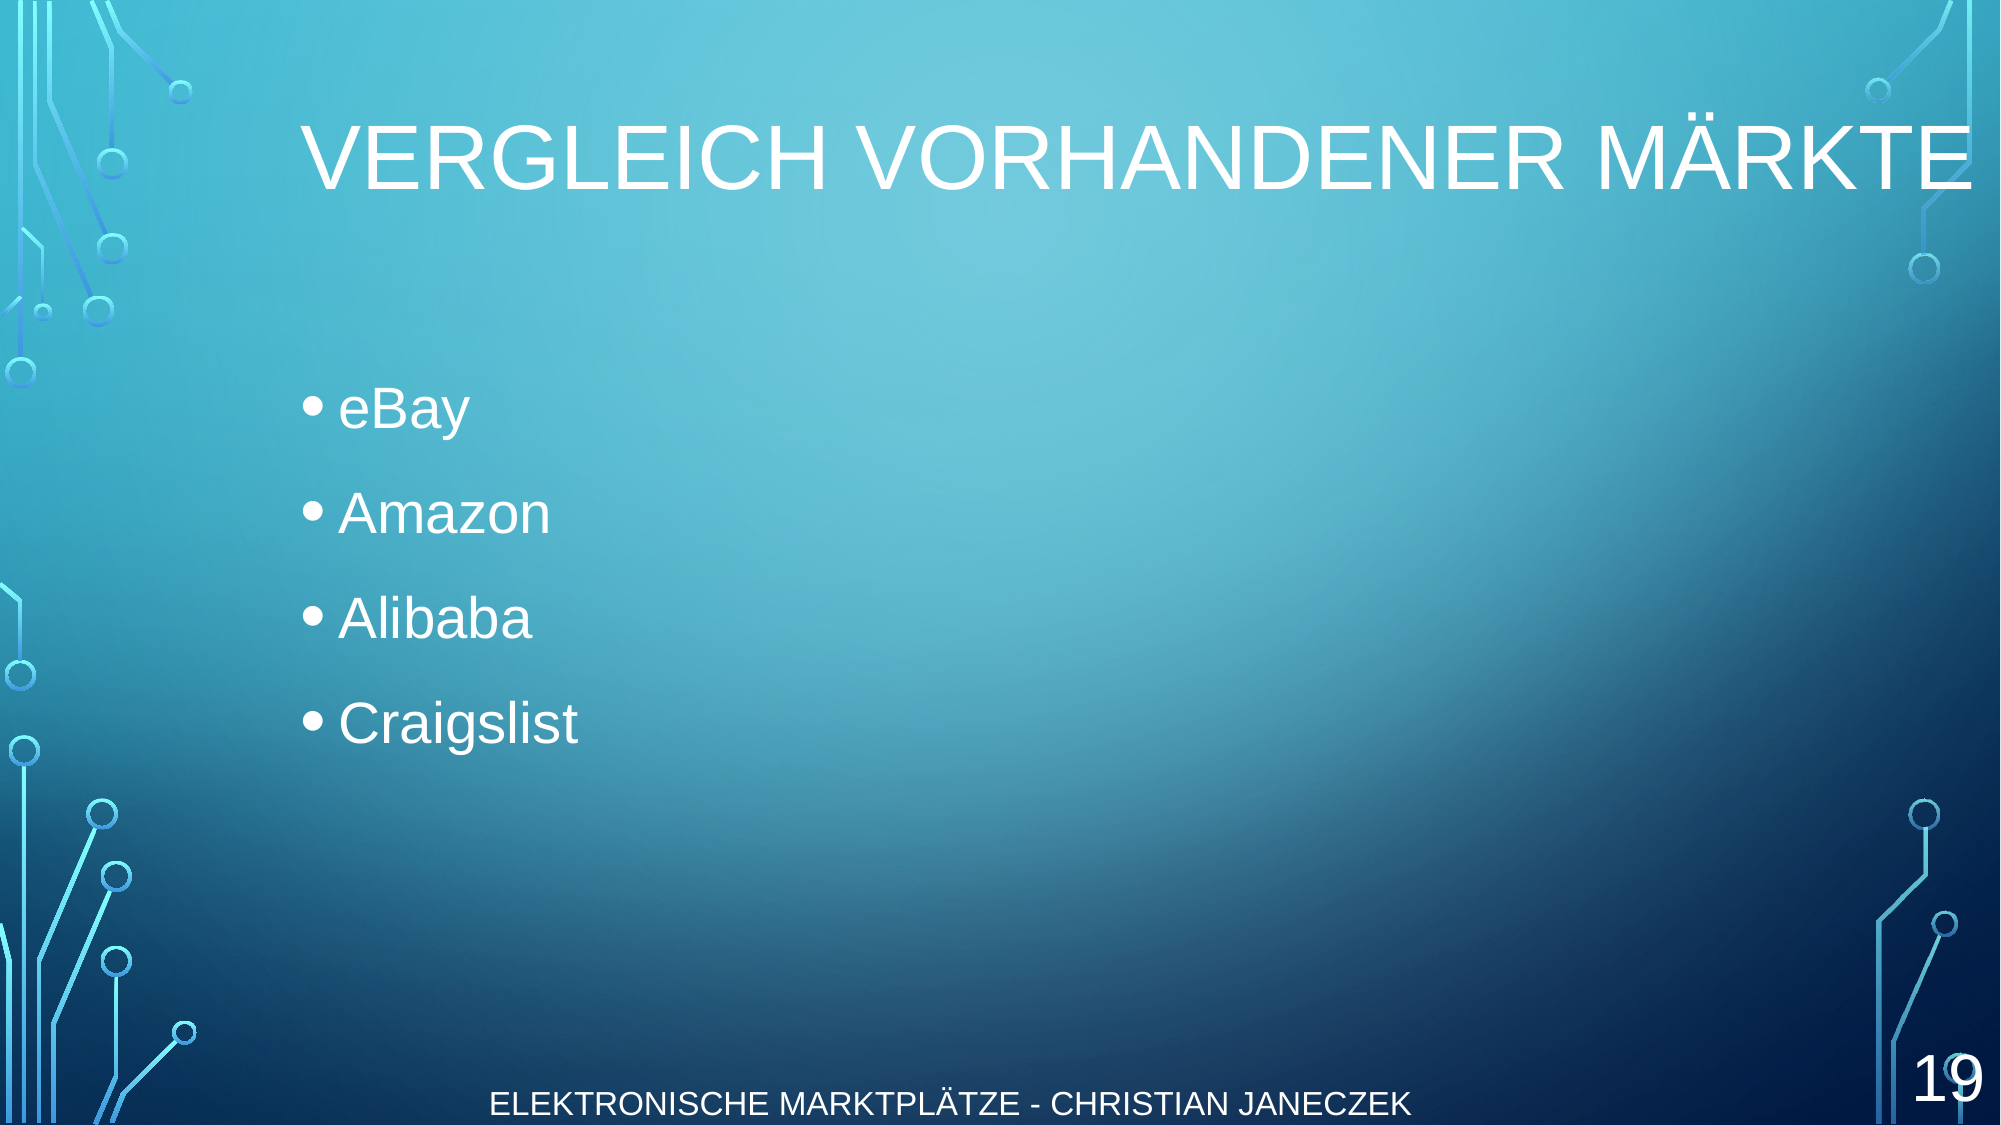

# VERGLEICH VORHANDENER MÄRKTE
eBay
Amazon
Alibaba
Craigslist
19
Elektronische Marktplätze - Christian Janeczek